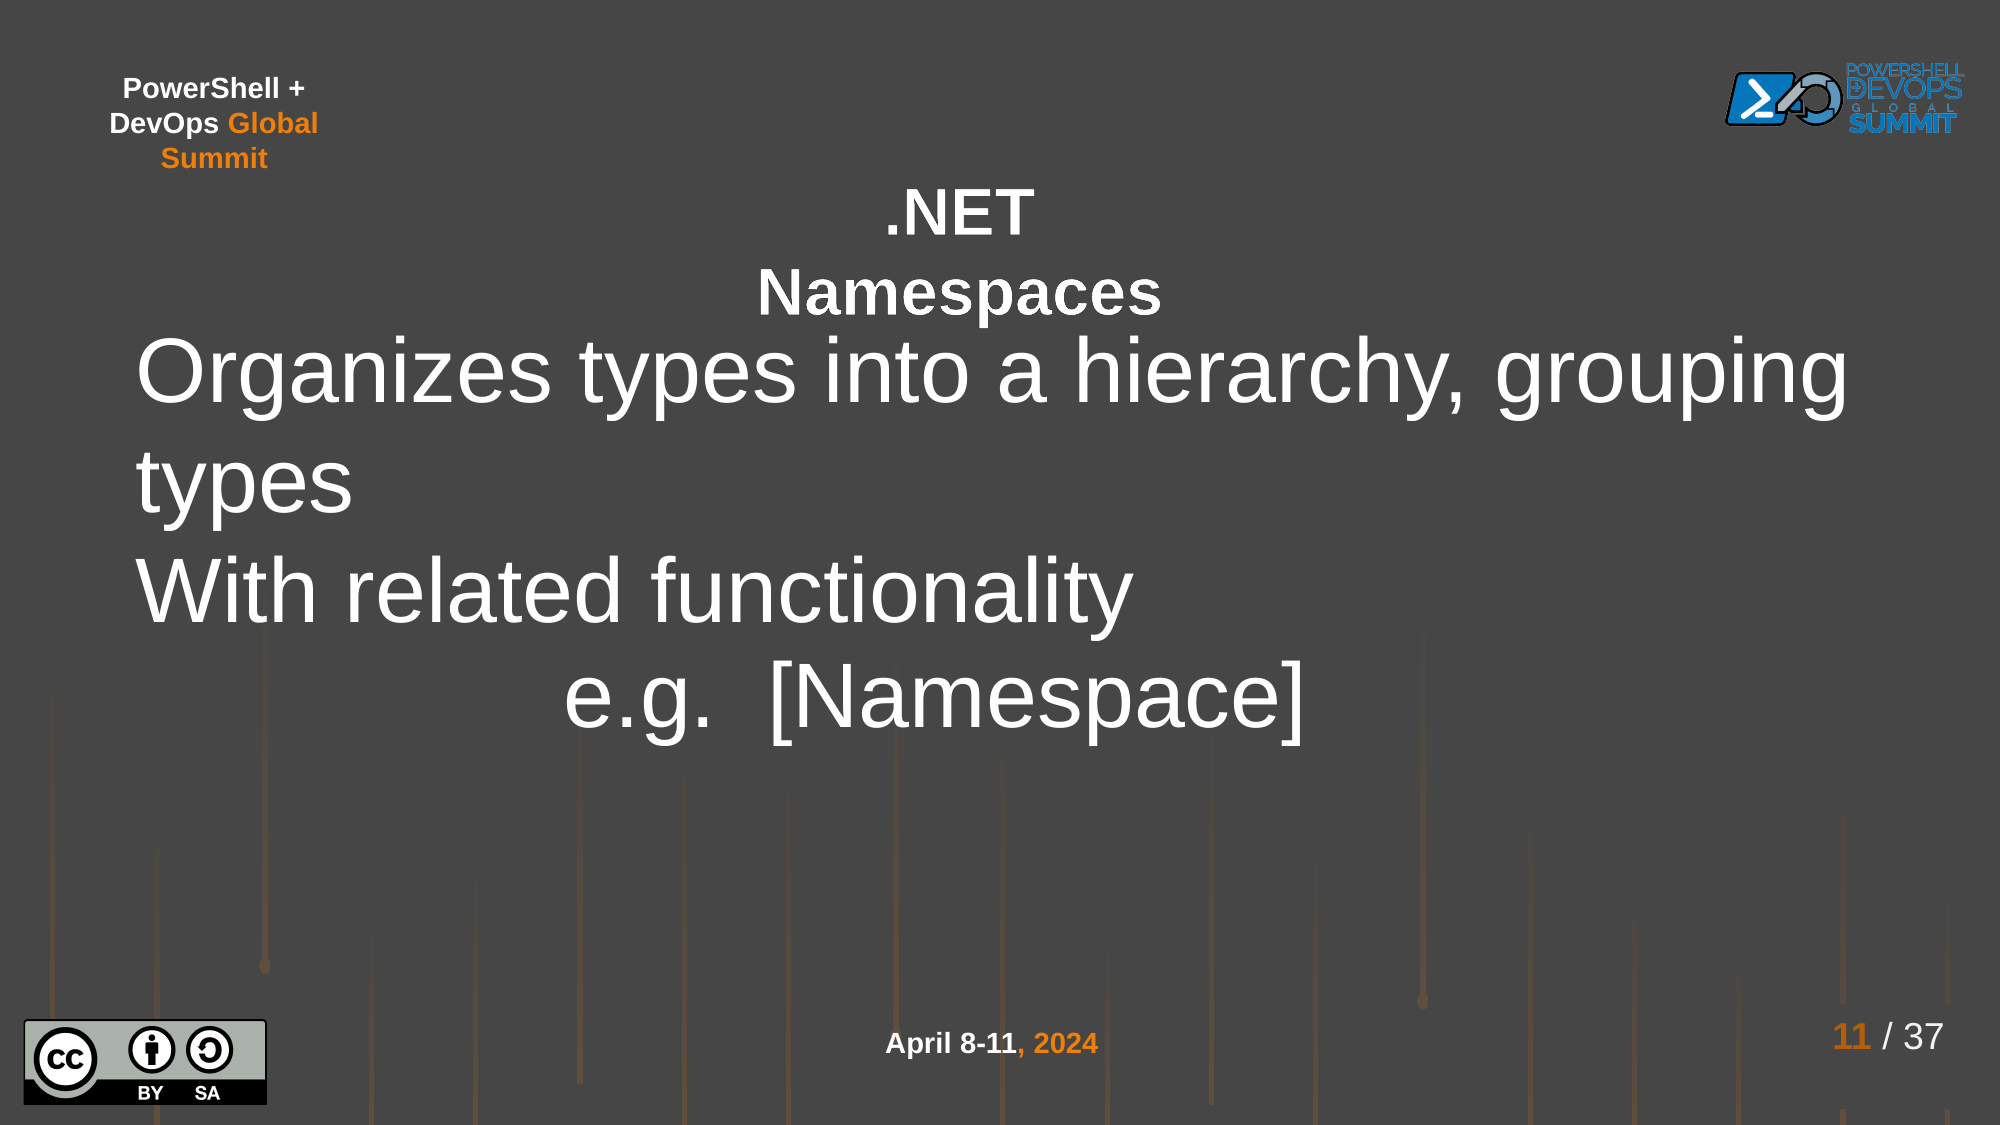

.NET Namespaces
Organizes types into a hierarchy, grouping types
With related functionality
e.g.  [Namespace]